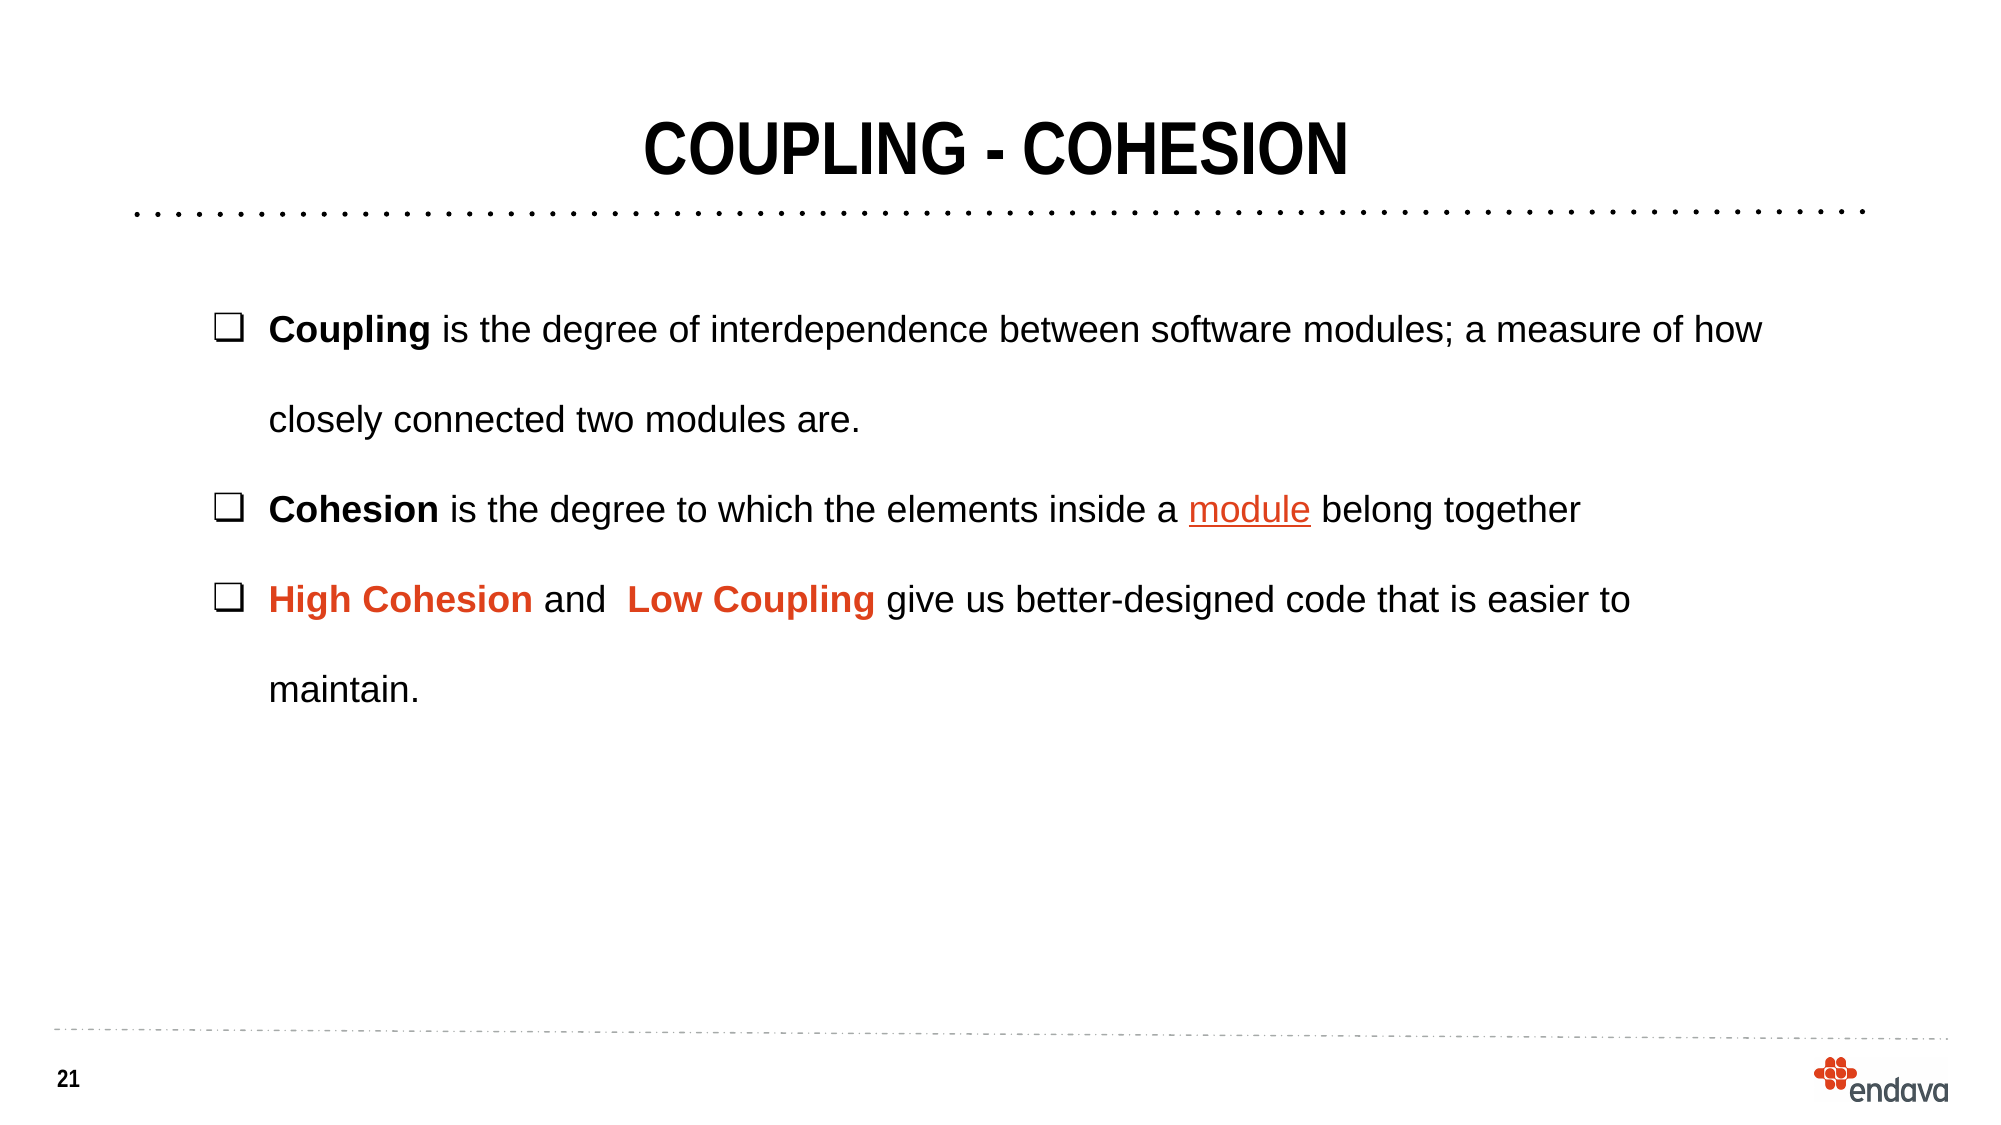

# COUPLING - COHESION
Coupling is the degree of interdependence between software modules; a measure of how closely connected two modules are.
Cohesion is the degree to which the elements inside a module belong together
High Cohesion and  Low Coupling give us better-designed code that is easier to maintain.